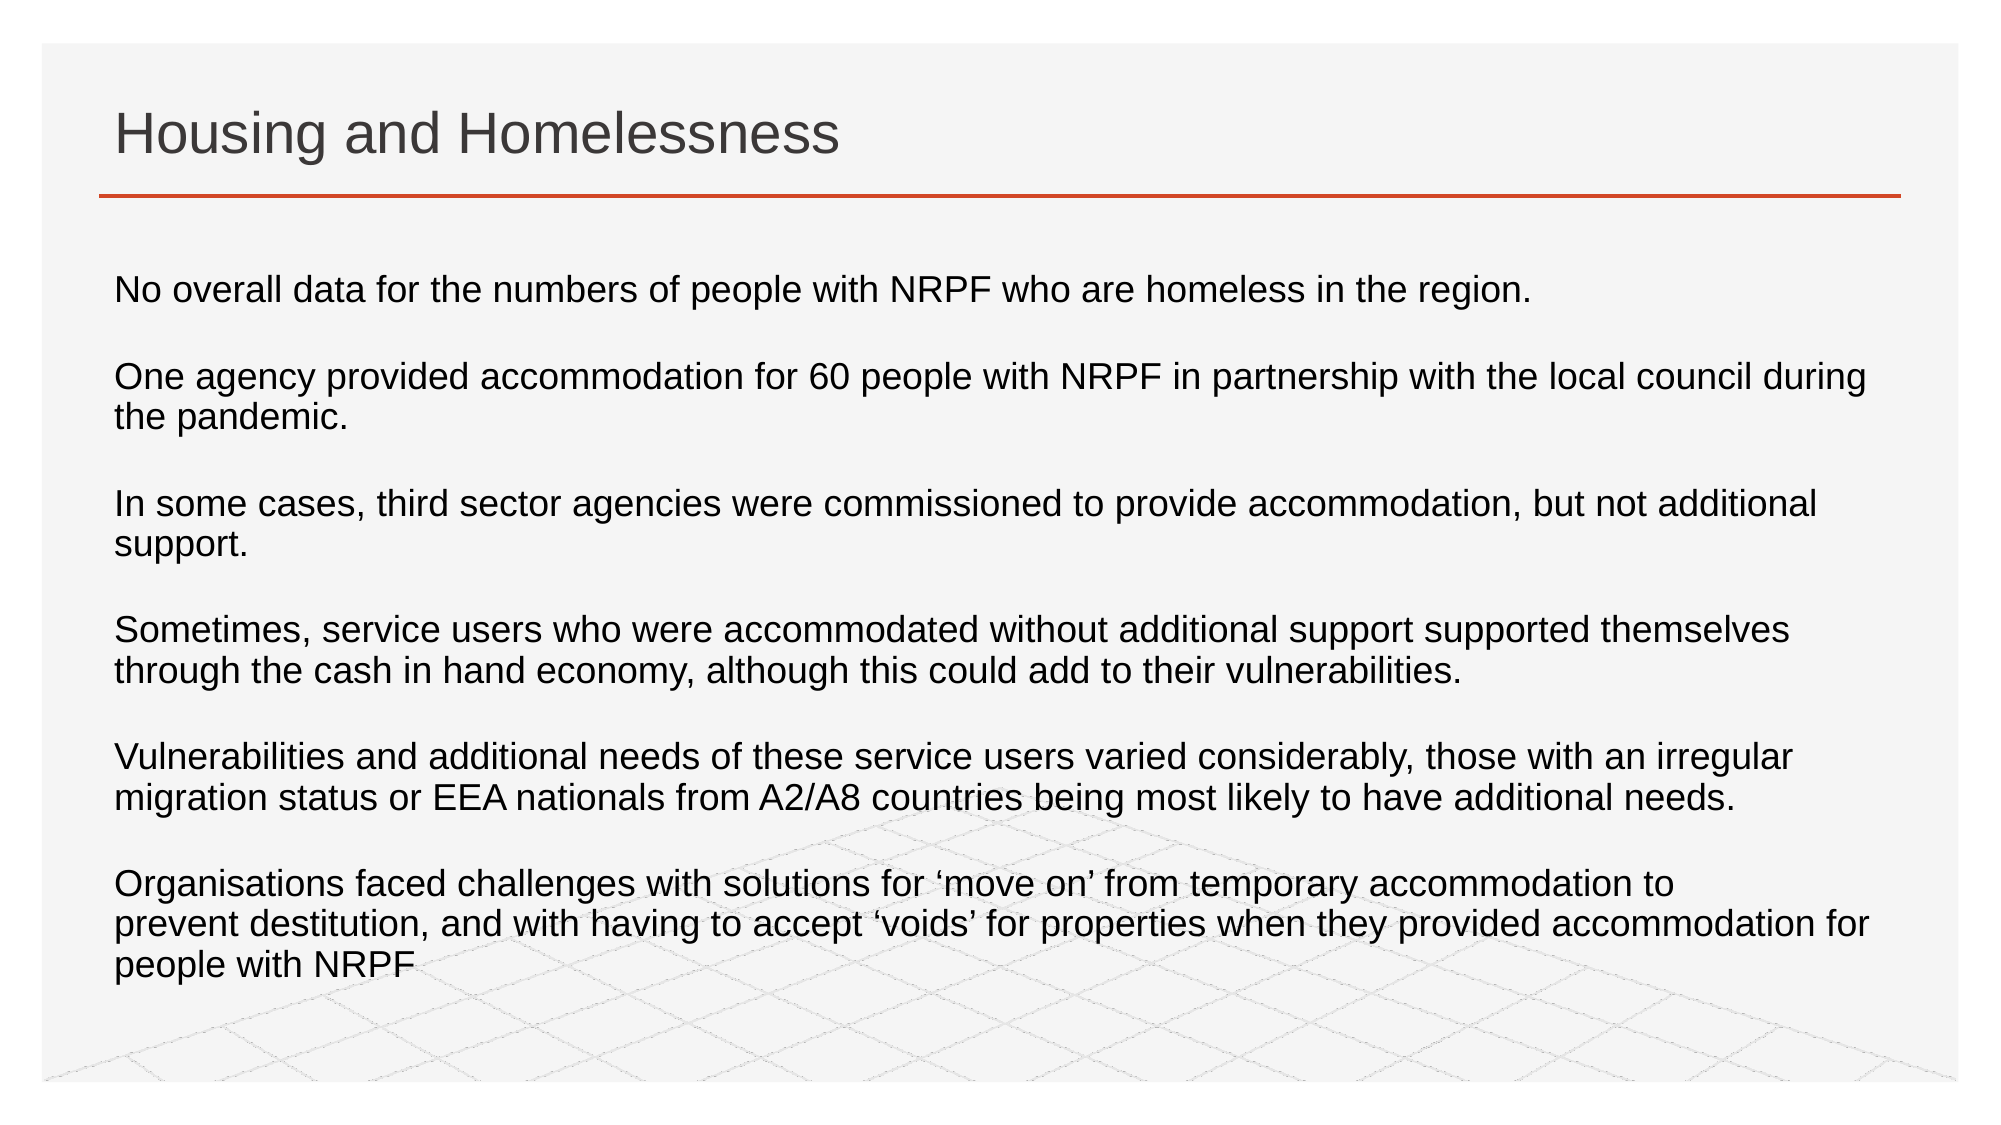

# Housing and Homelessness
No overall data for the numbers of people with NRPF who are homeless in the region.
One agency provided accommodation for 60 people with NRPF in partnership with the local council during the pandemic.
In some cases, third sector agencies were commissioned to provide accommodation, but not additional support.
Sometimes, service users who were accommodated without additional support supported themselves through the cash in hand economy, although this could add to their vulnerabilities.
Vulnerabilities and additional needs of these service users varied considerably, those with an irregular migration status or EEA nationals from A2/A8 countries being most likely to have additional needs.
Organisations faced challenges with solutions for ‘move on’ from temporary accommodation to prevent destitution, and with having to accept ‘voids’ for properties when they provided accommodation for people with NRPF